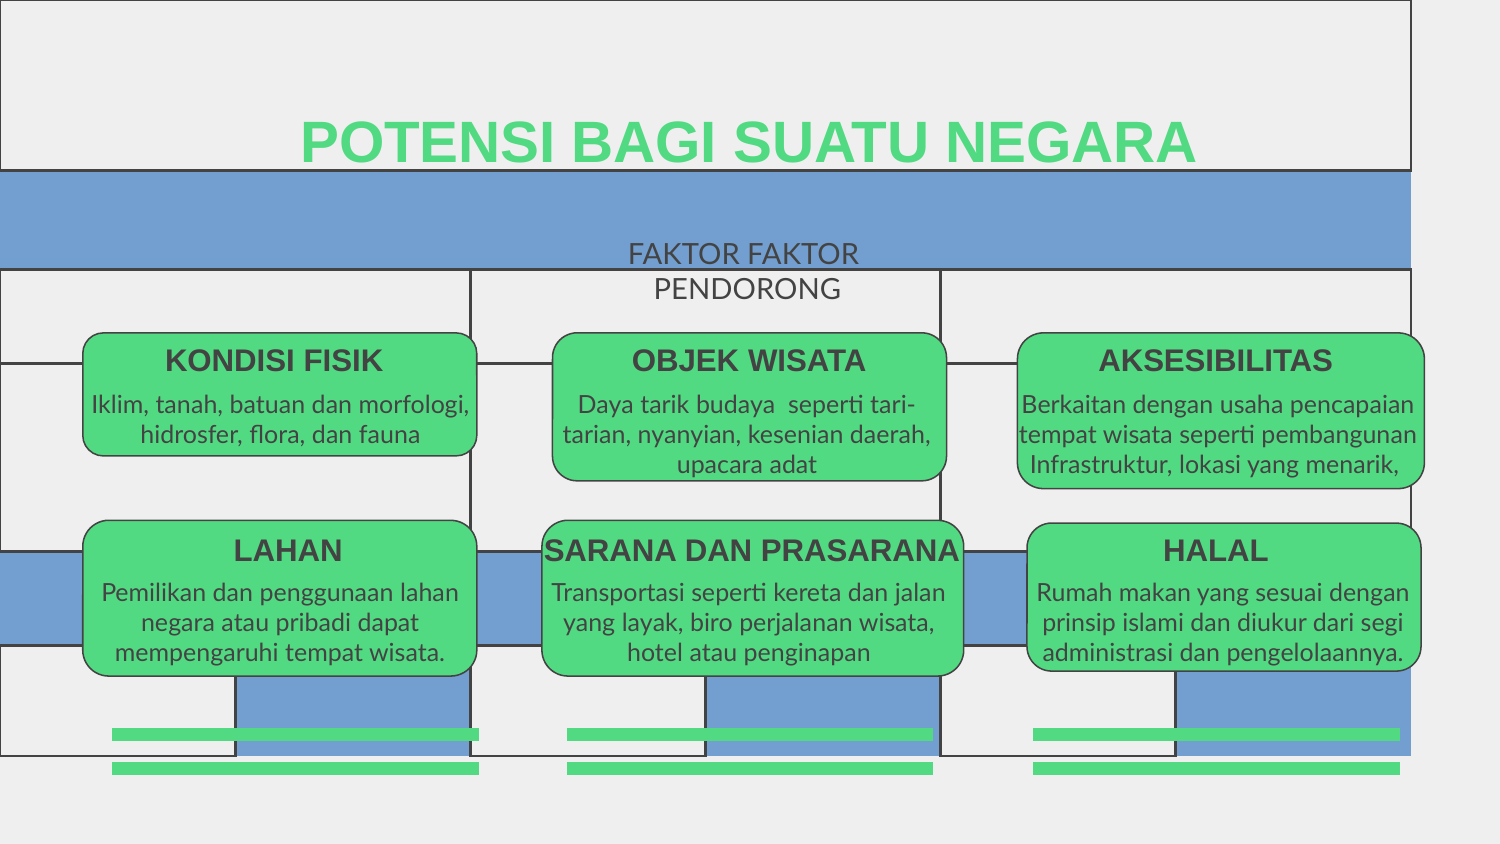

# POTENSI BAGI SUATU NEGARA
FAKTOR FAKTOR  PENDORONG
OBJEK WISATA
AKSESIBILITAS
KONDISI FISIK

Iklim, tanah, batuan dan morfologi, hidrosfer, flora, dan fauna
Daya tarik budaya  seperti tari-tarian, nyanyian, kesenian daerah, upacara adat
Berkaitan dengan usaha pencapaian tempat wisata seperti pembangunan Infrastruktur, lokasi yang menarik,
LAHAN
HALAL
SARANA DAN PRASARANA

Pemilikan dan penggunaan lahan negara atau pribadi dapat mempengaruhi tempat wisata.
Transportasi seperti kereta dan jalan yang layak, biro perjalanan wisata, hotel atau penginapan
Rumah makan yang sesuai dengan prinsip islami dan diukur dari segi administrasi dan pengelolaannya.